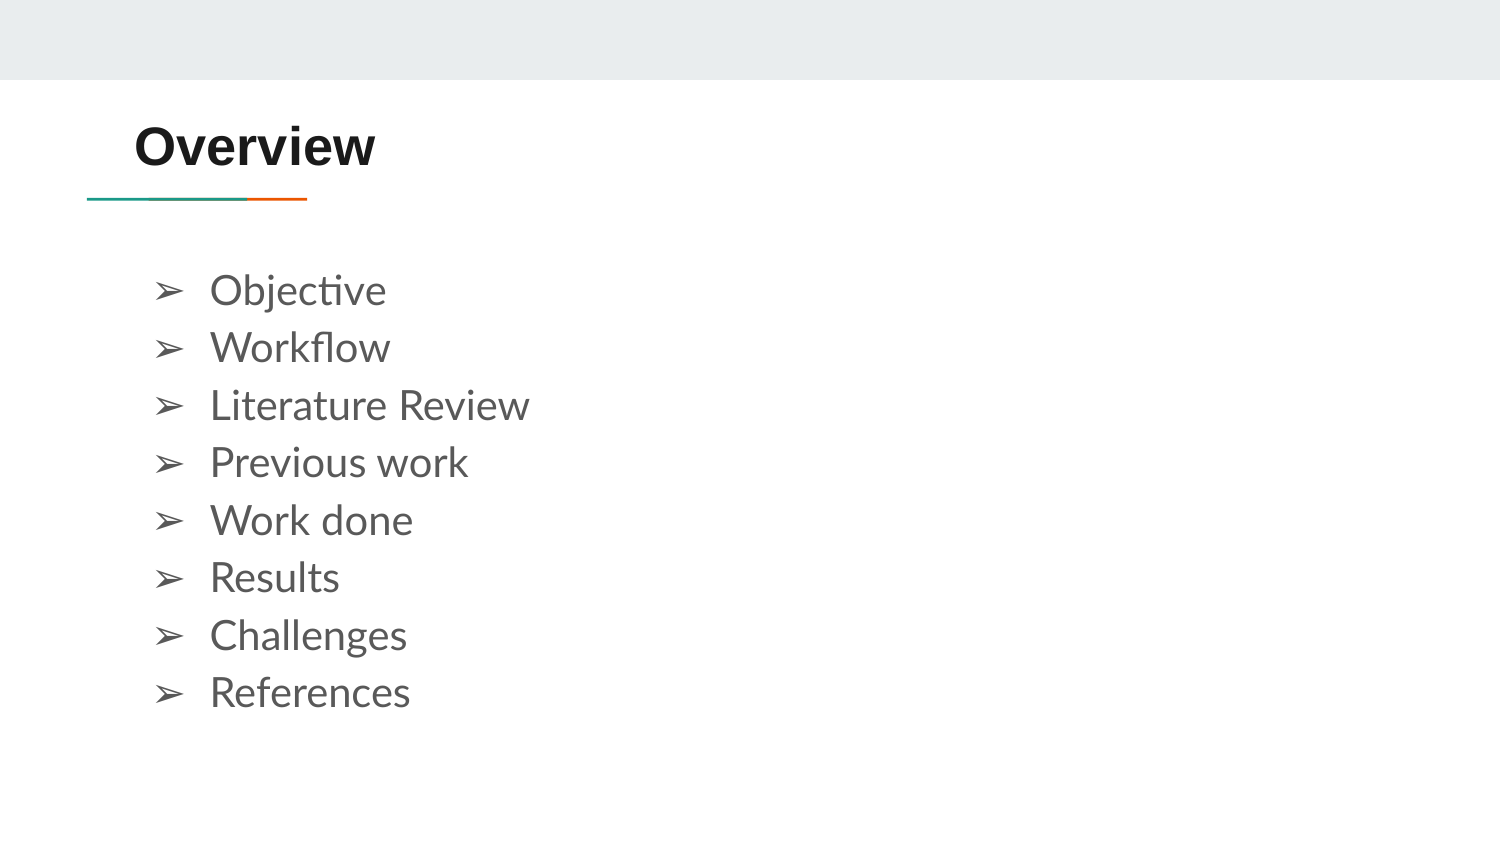

# Overview
Objective
Workflow
Literature Review
Previous work
Work done
Results
Challenges
References